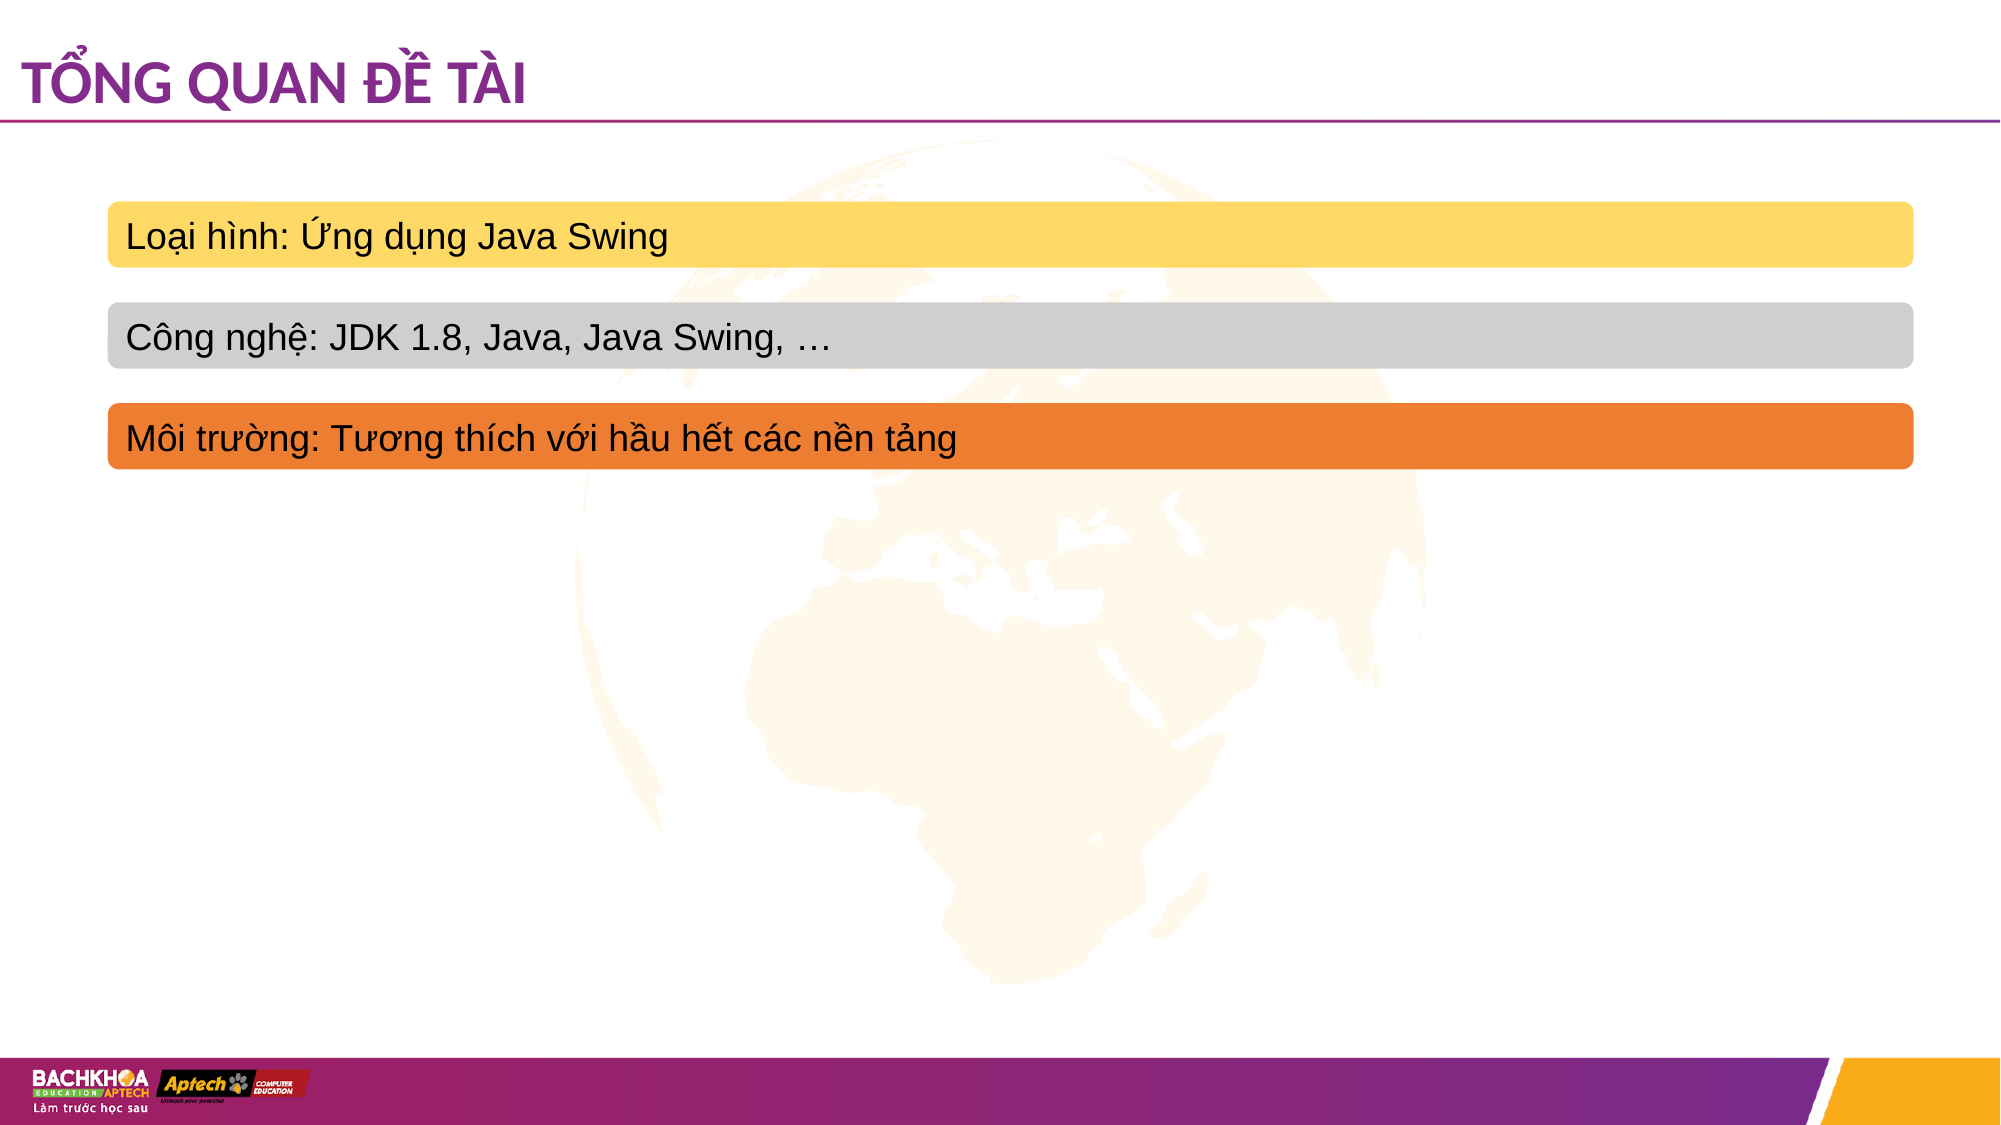

# TỔNG QUAN ĐỀ TÀI
Loại hình: Ứng dụng Java Swing
Công nghệ: JDK 1.8, Java, Java Swing, …
Môi trường: Tương thích với hầu hết các nền tảng